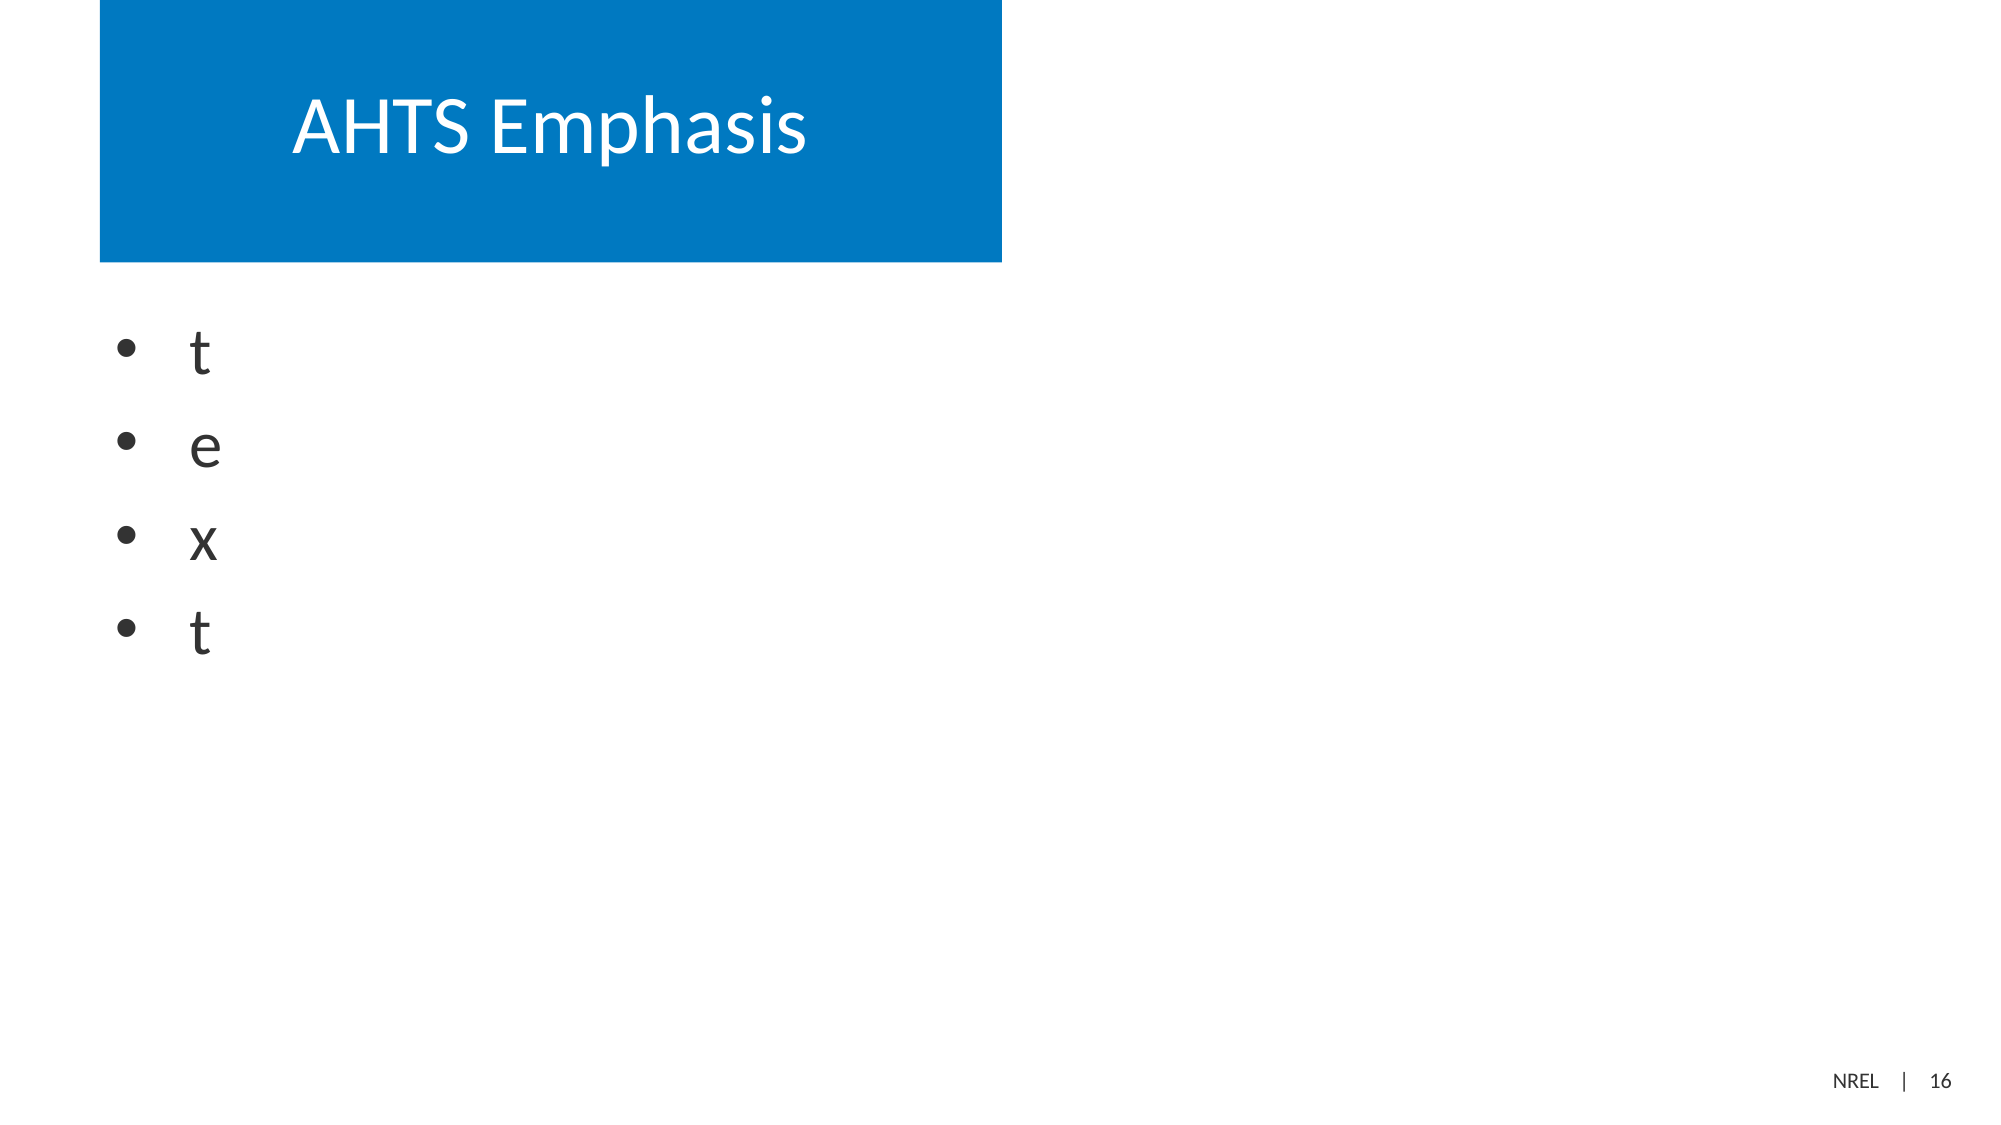

# AHTS Emphasis
t
e
x
t